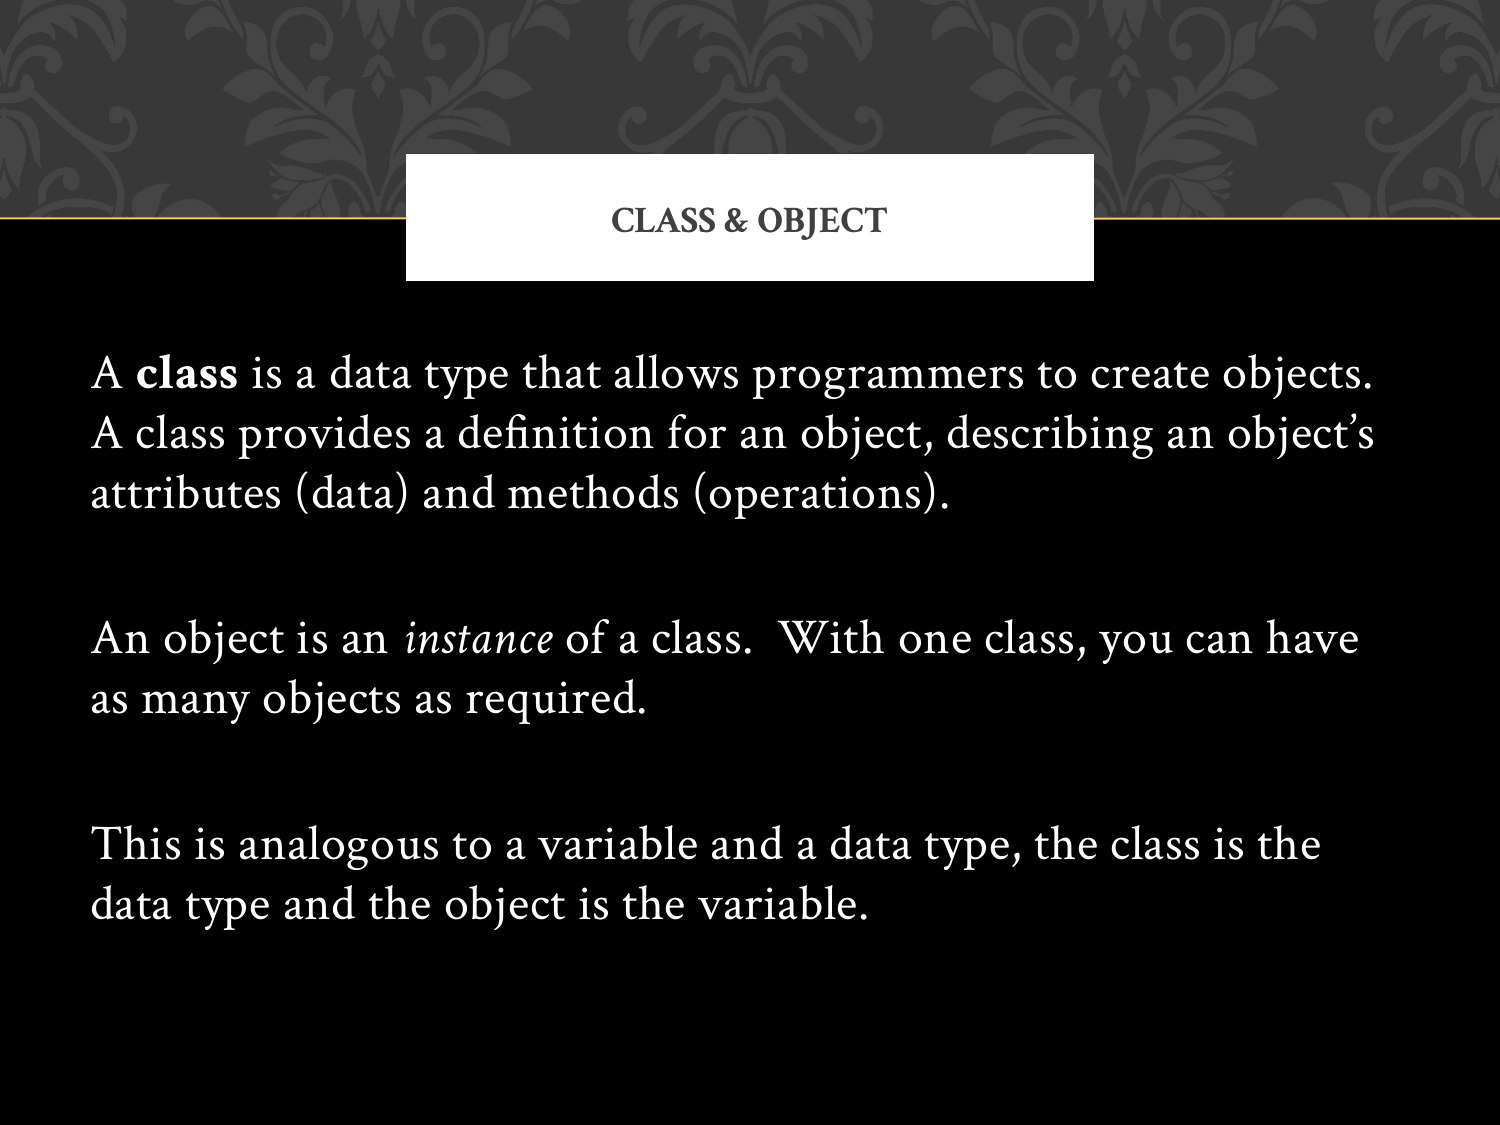

# Class & Object
A class is a data type that allows programmers to create objects. A class provides a definition for an object, describing an object’s attributes (data) and methods (operations).

An object is an instance of a class.  With one class, you can have as many objects as required.

This is analogous to a variable and a data type, the class is the data type and the object is the variable.